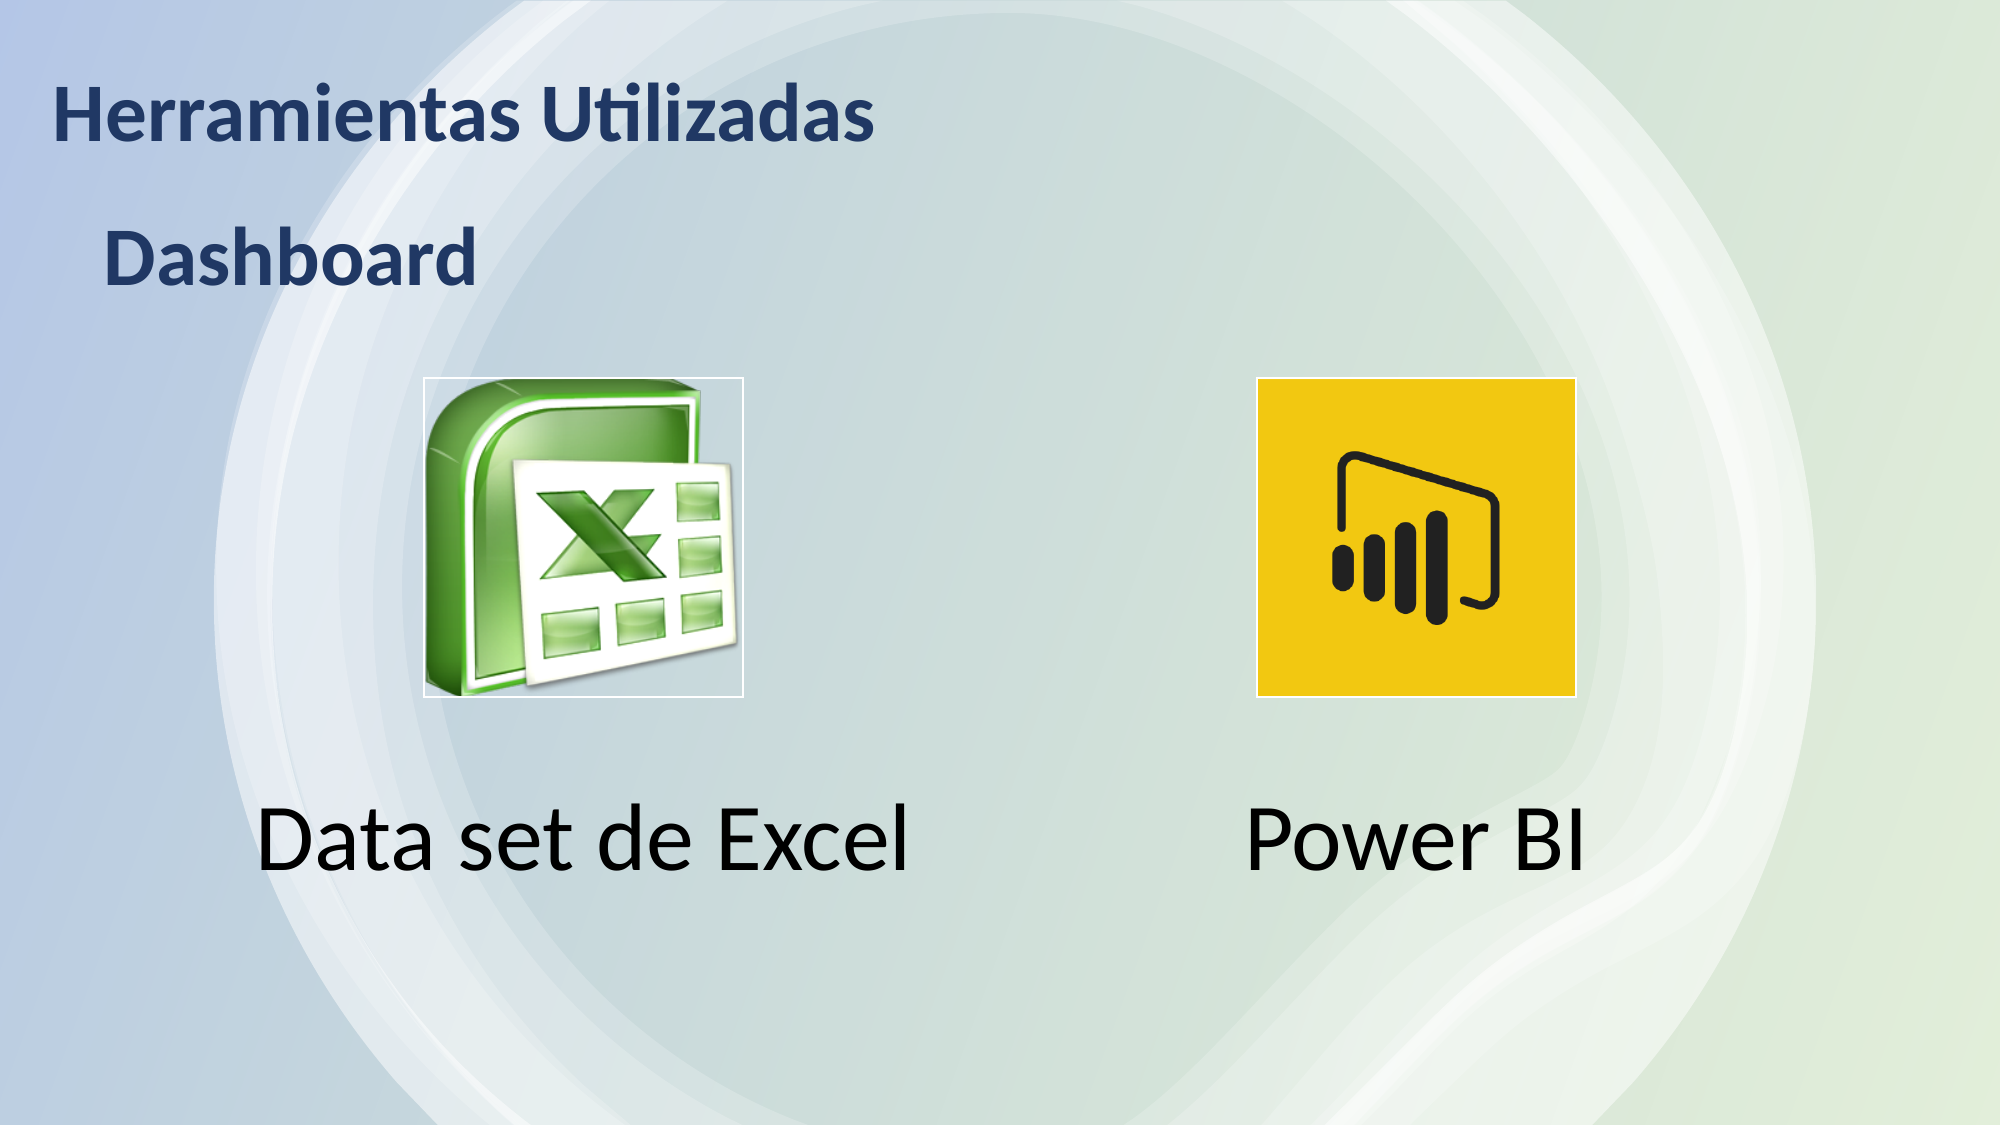

Herramientas Utilizadas
Dashboard
Data set de Excel
Power BI